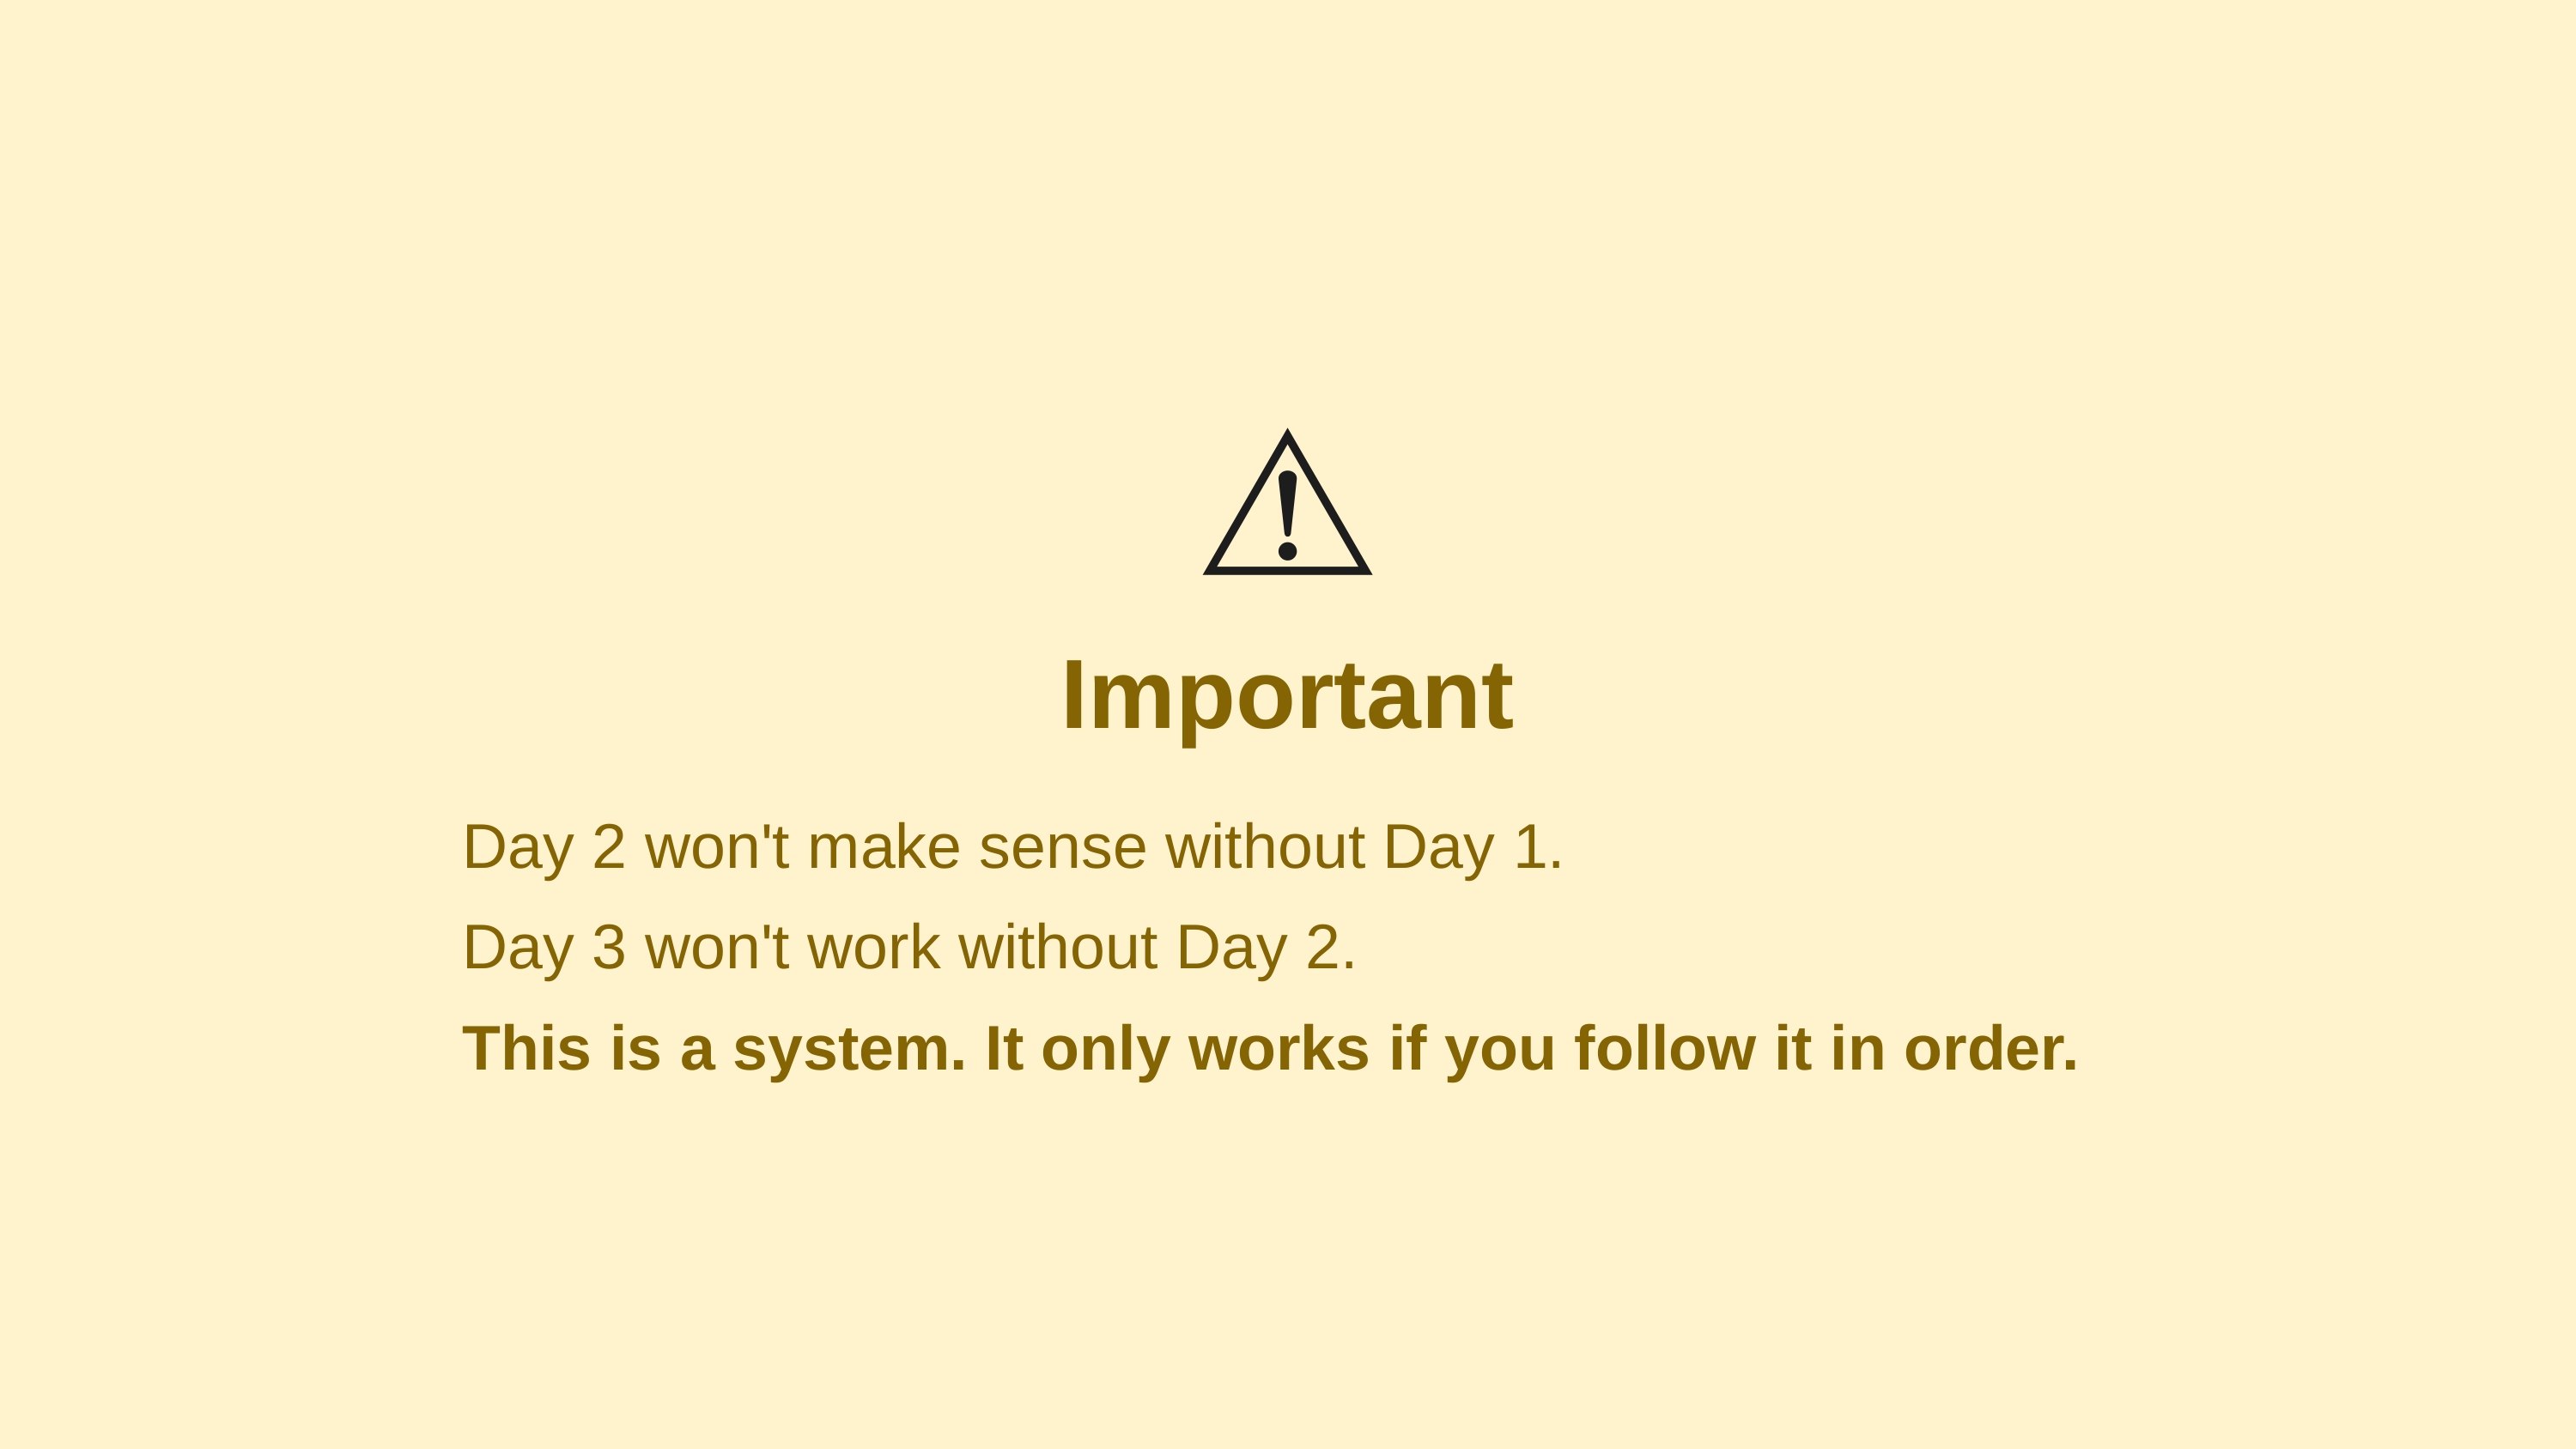

⚠️
Important
Day 2 won't make sense without Day 1.
Day 3 won't work without Day 2.
This is a system. It only works if you follow it in order.